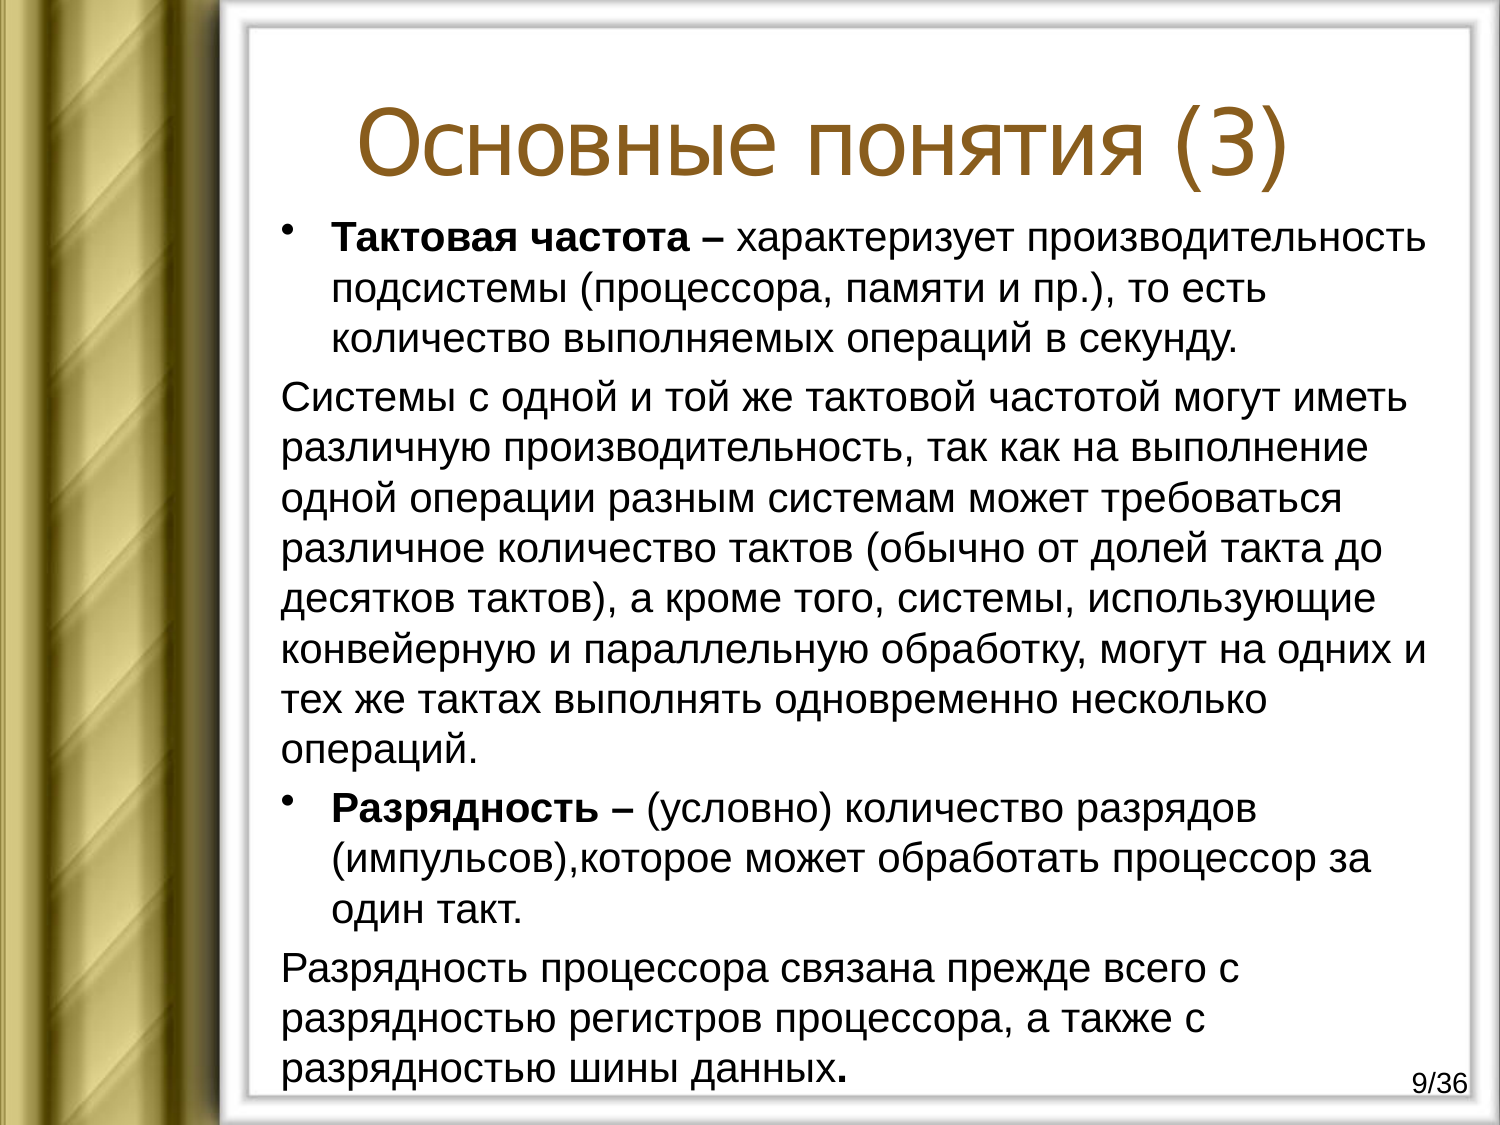

Основные понятия (3)
Тактовая частота – характеризует производительность подсистемы (процессора, памяти и пр.), то есть количество выполняемых операций в секунду.
Системы с одной и той же тактовой частотой могут иметь различную производительность, так как на выполнение одной операции разным системам может требоваться различное количество тактов (обычно от долей такта до десятков тактов), а кроме того, системы, использующие конвейерную и параллельную обработку, могут на одних и тех же тактах выполнять одновременно несколько операций.
Разрядность – (условно) количество разрядов (импульсов),которое может обработать процессор за один такт.
Разрядность процессора связана прежде всего с разрядностью регистров процессора, а также с разрядностью шины данных.

9/36